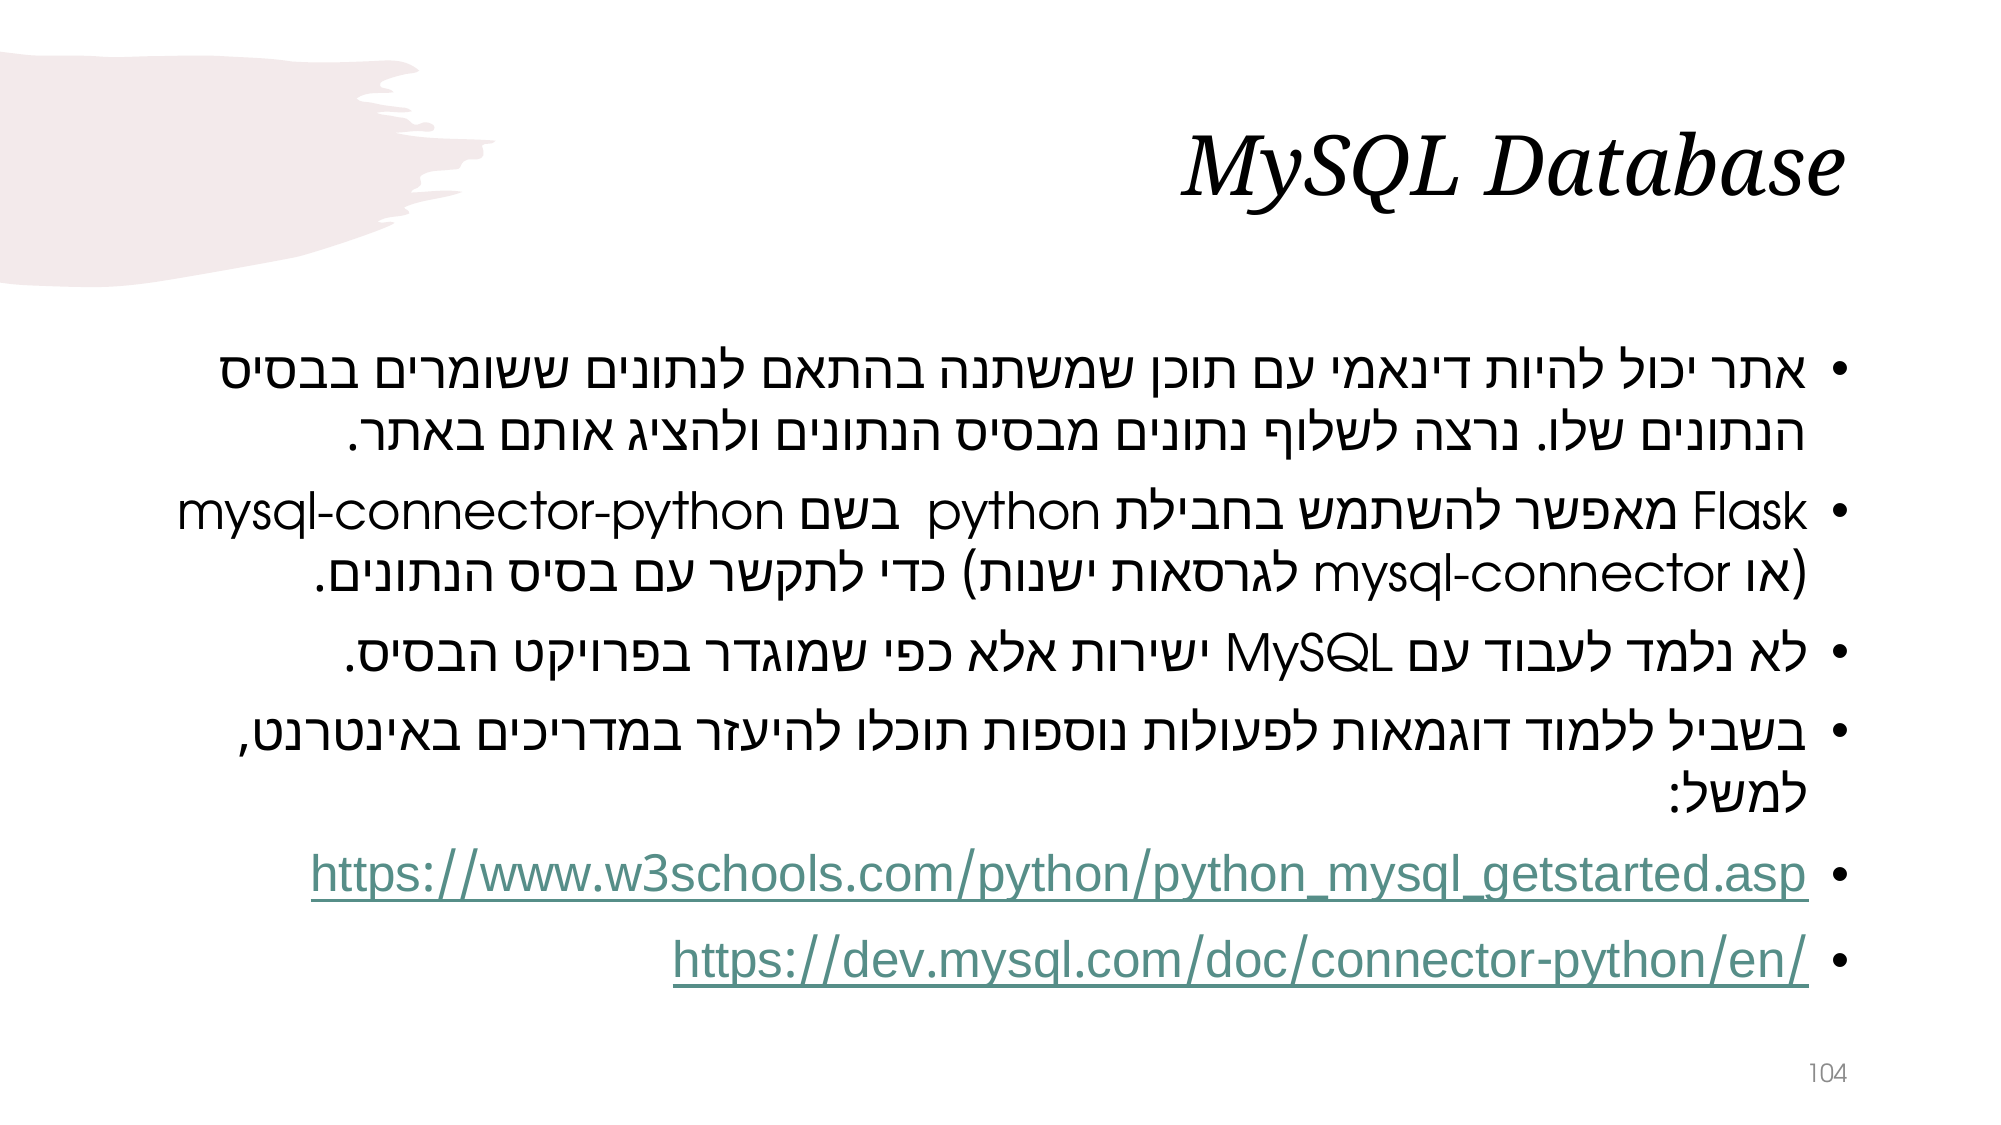

# MySQL Database
אתר יכול להיות דינאמי עם תוכן שמשתנה בהתאם לנתונים ששומרים בבסיס הנתונים שלו. נרצה לשלוף נתונים מבסיס הנתונים ולהציג אותם באתר.
Flask מאפשר להשתמש בחבילת python  בשם mysql-connector-python  (או mysql-connector לגרסאות ישנות) כדי לתקשר עם בסיס הנתונים.
לא נלמד לעבוד עם MySQL ישירות אלא כפי שמוגדר בפרויקט הבסיס.
בשביל ללמוד דוגמאות לפעולות נוספות תוכלו להיעזר במדריכים באינטרנט, למשל:
https://www.w3schools.com/python/python_mysql_getstarted.asp
https://dev.mysql.com/doc/connector-python/en/

104